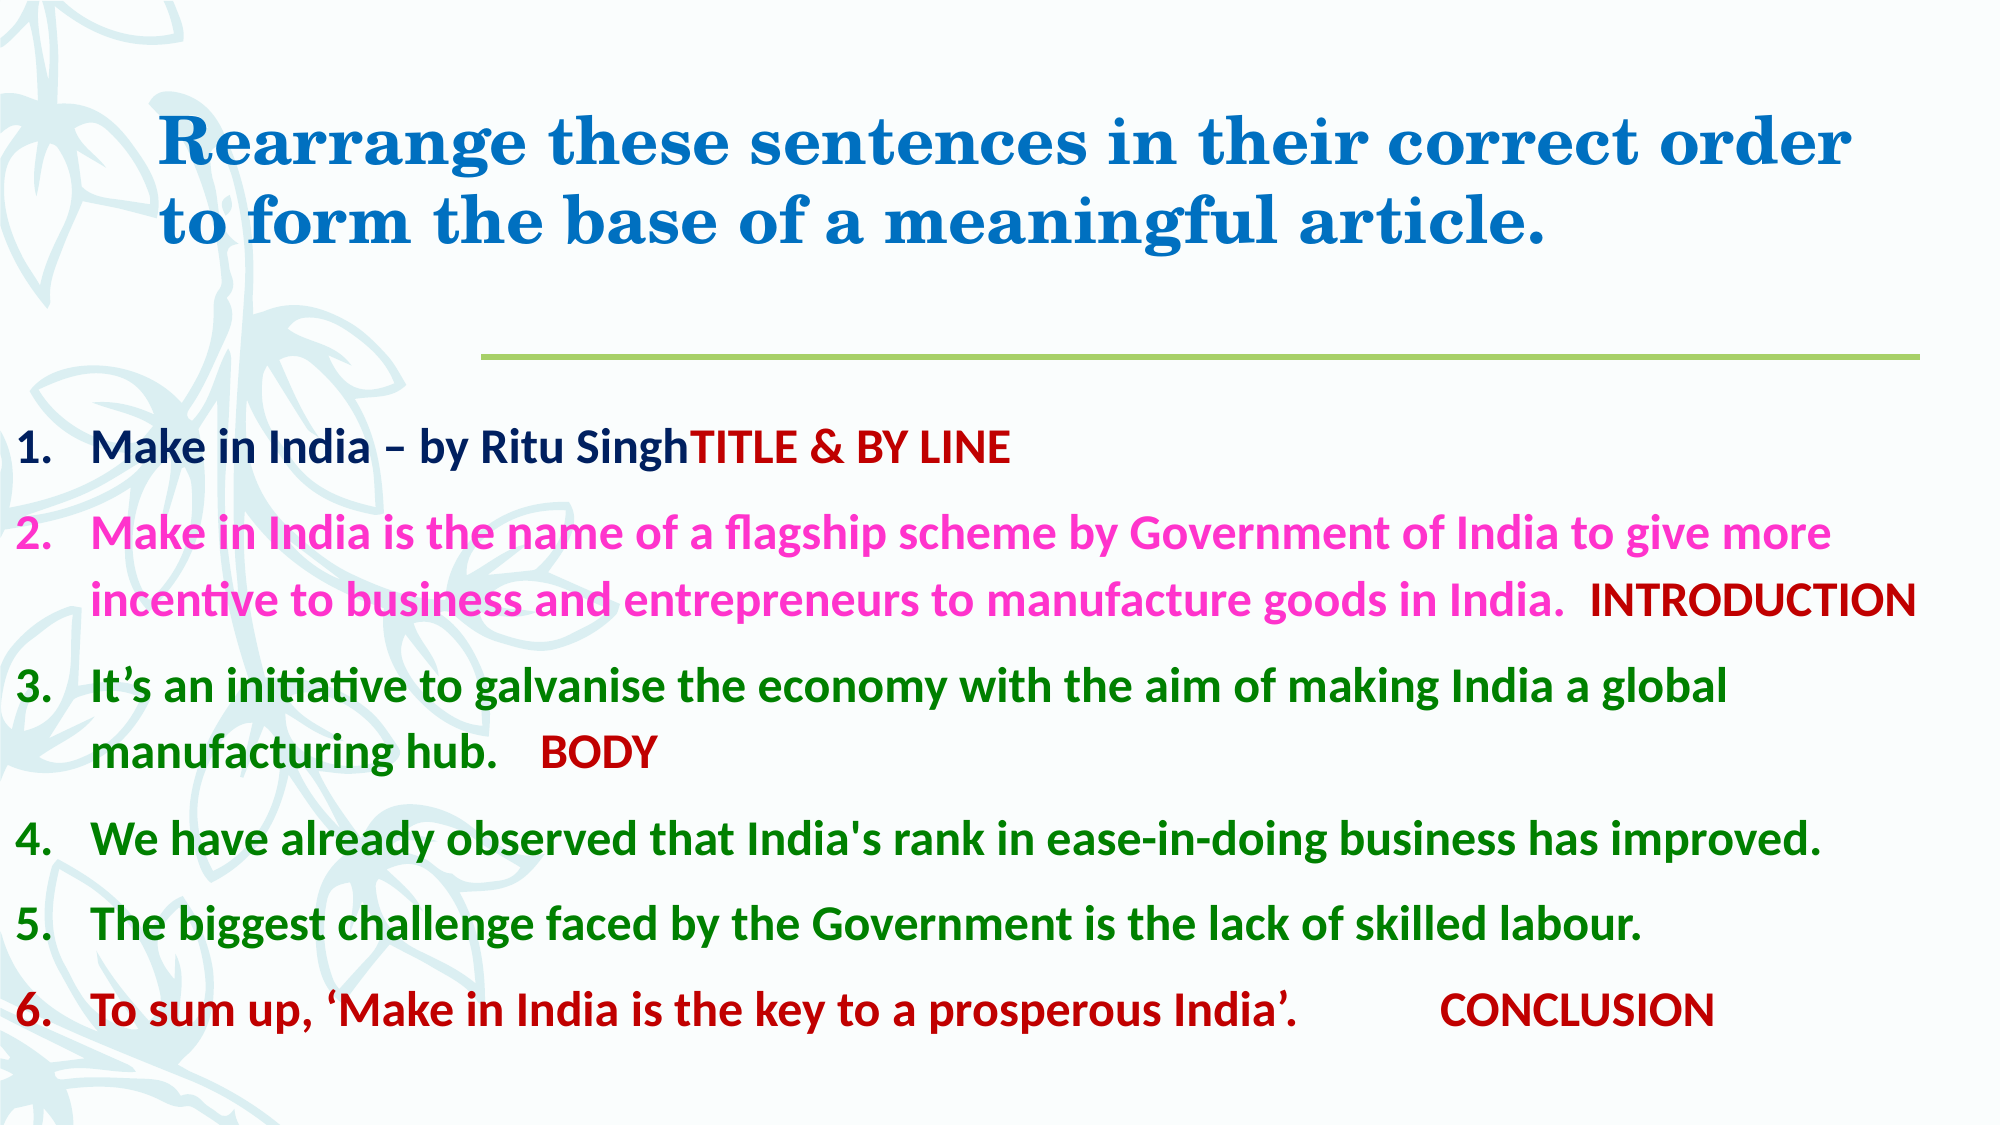

# Rearrange these sentences in their correct order to form the base of a meaningful article.
Make in India – by Ritu Singh	TITLE & BY LINE
Make in India is the name of a flagship scheme by Government of India to give more incentive to business and entrepreneurs to manufacture goods in India.  INTRODUCTION
It’s an initiative to galvanise the economy with the aim of making India a global manufacturing hub. 	BODY
We have already observed that India's rank in ease-in-doing business has improved.
The biggest challenge faced by the Government is the lack of skilled labour.
To sum up, ‘Make in India is the key to a prosperous India’.	CONCLUSION